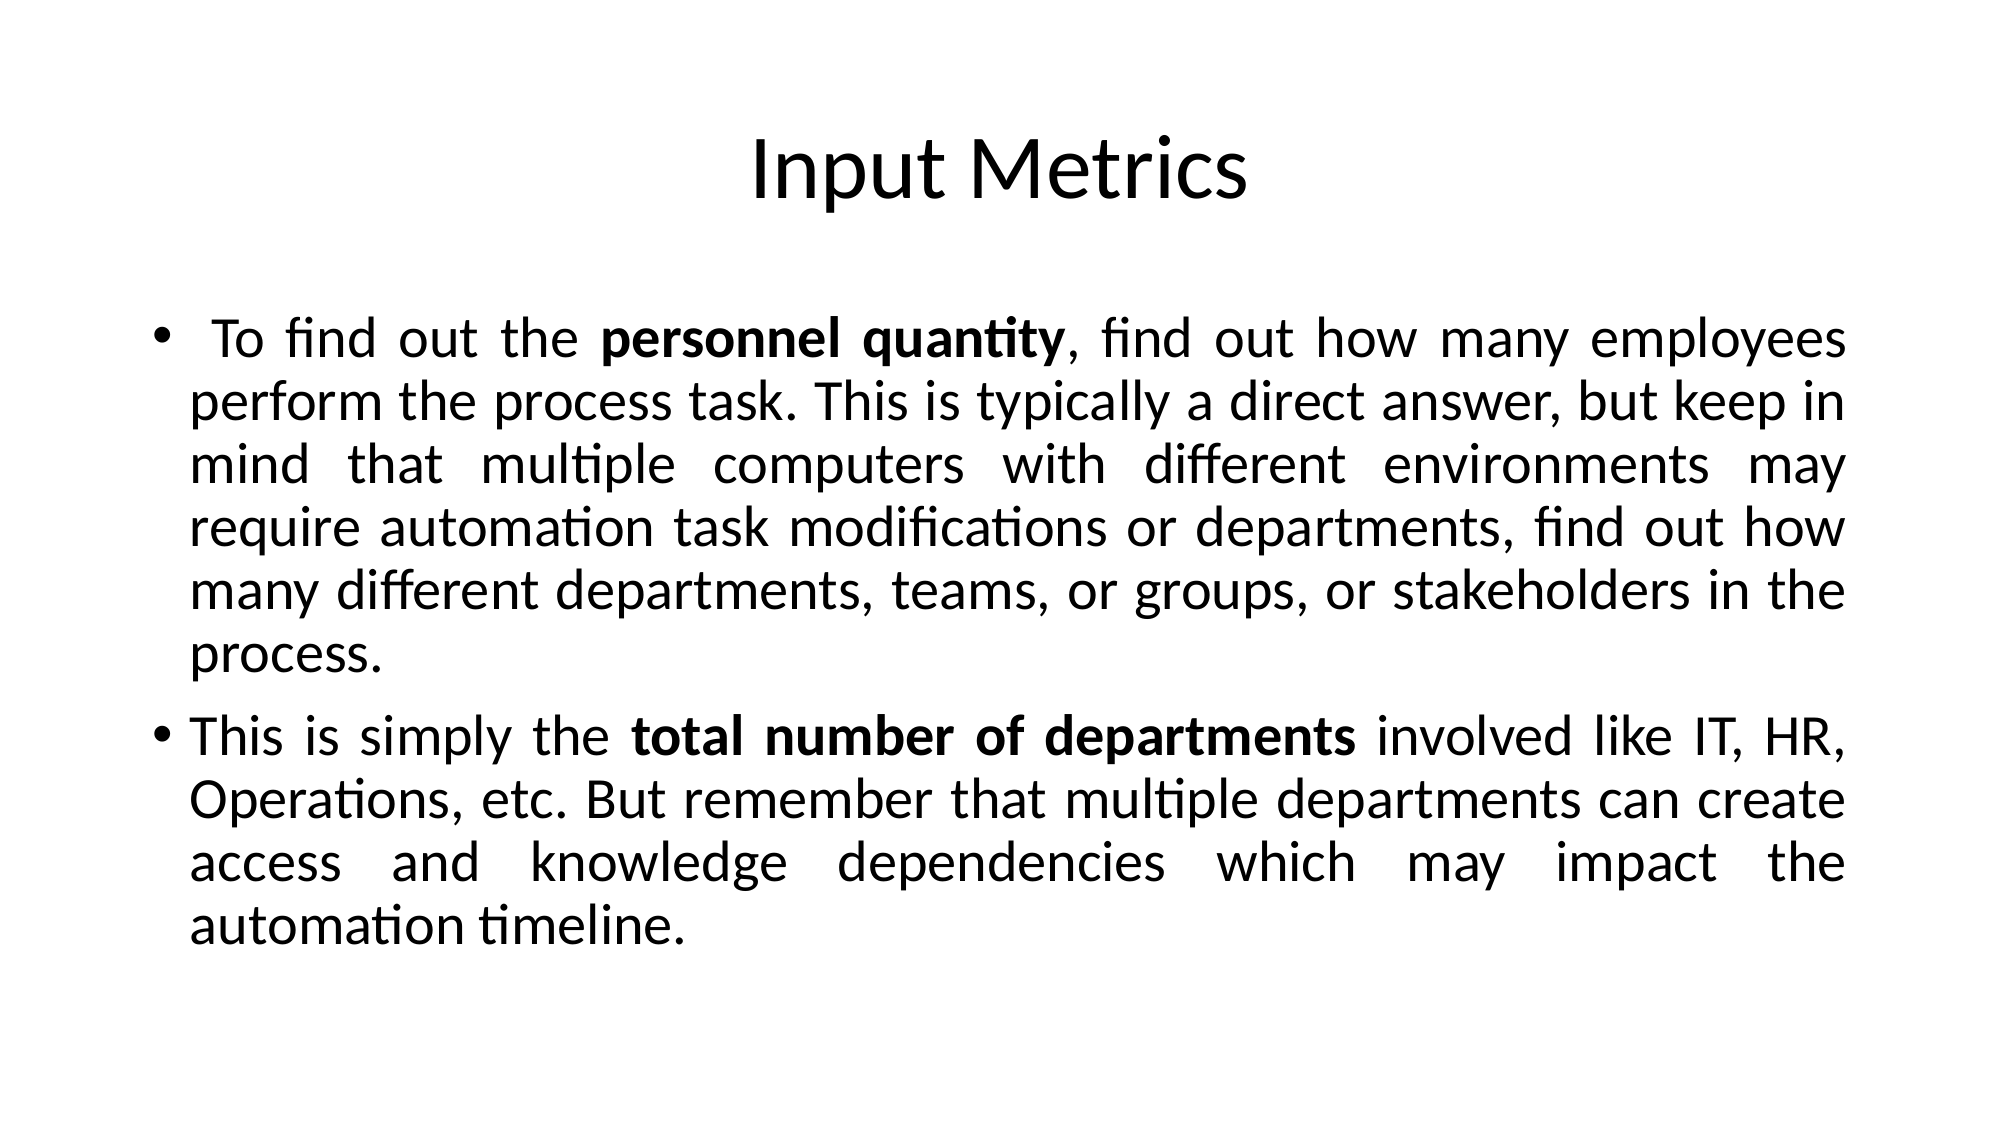

# Input Metrics
 To find out the personnel quantity, find out how many employees perform the process task. This is typically a direct answer, but keep in mind that multiple computers with different environments may require automation task modifications or departments, find out how many different departments, teams, or groups, or stakeholders in the process.
This is simply the total number of departments involved like IT, HR, Operations, etc. But remember that multiple departments can create access and knowledge dependencies which may impact the automation timeline.